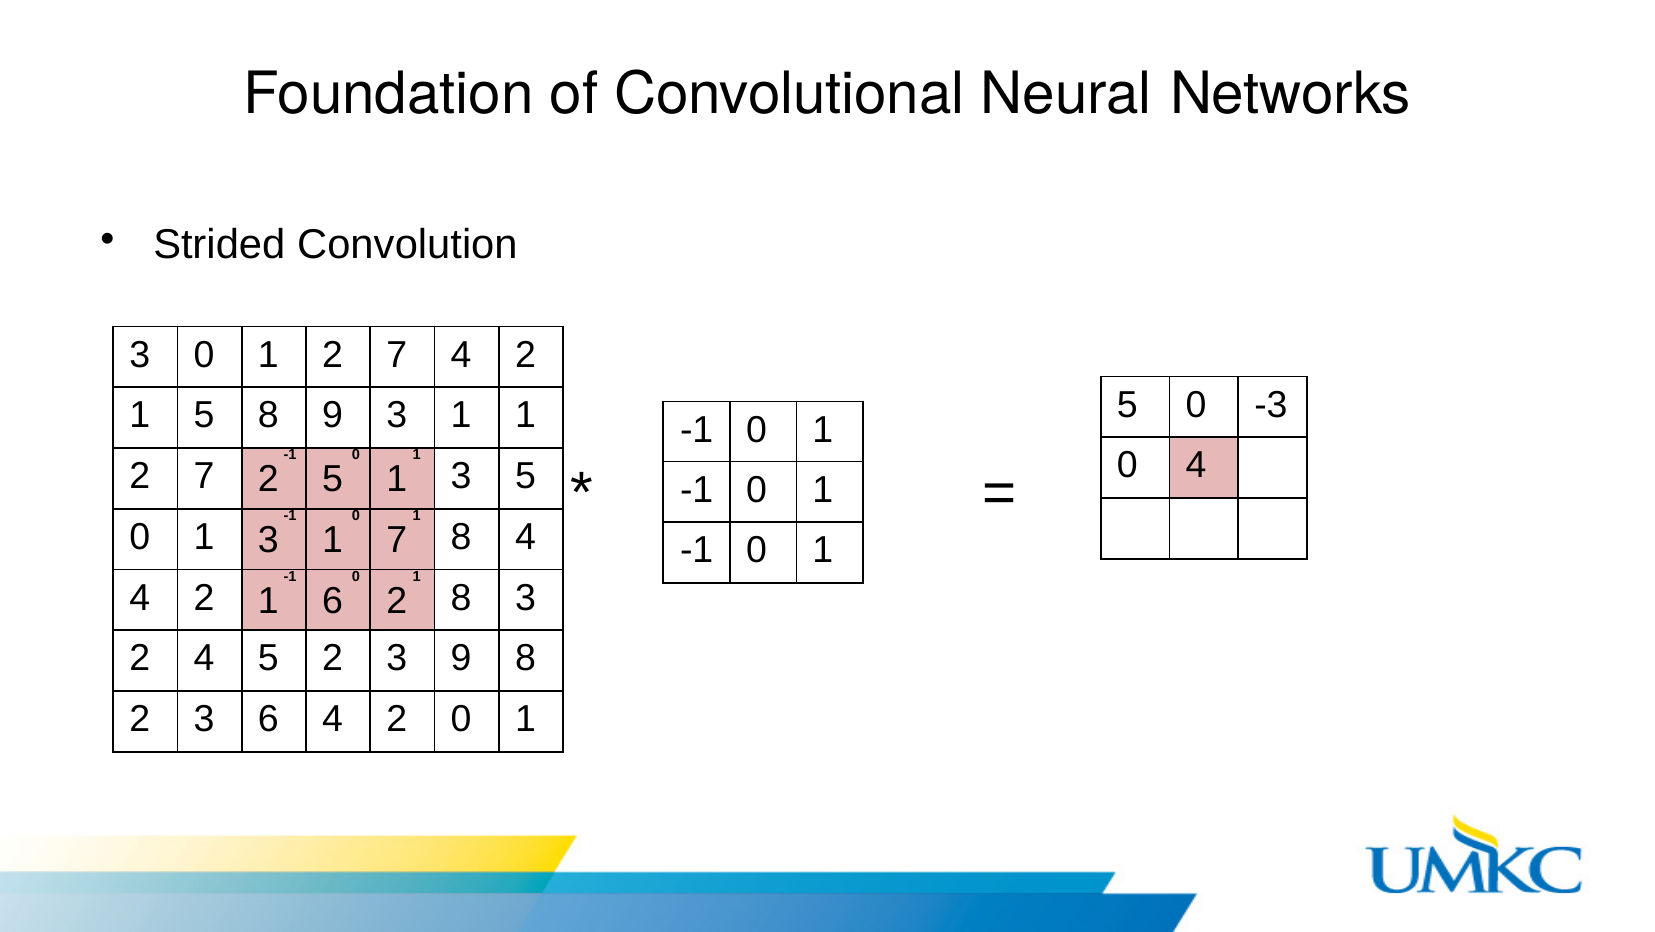

# Foundation of Convolutional Neural Networks
Strided Convolution
| 3 | 0 | 1 | 2 | 7 | 4 | 2 |
| --- | --- | --- | --- | --- | --- | --- |
| 1 | 5 | 8 | 9 | 3 | 1 | 1 |
| 2 | 7 | -1 2 | 0 5 | 1 1 | 3 | 5 |
| 0 | 1 | -1 3 | 0 1 | 1 7 | 8 | 4 |
| 4 | 2 | -1 1 | 0 6 | 1 2 | 8 | 3 |
| 2 | 4 | 5 | 2 | 3 | 9 | 8 |
| 2 | 3 | 6 | 4 | 2 | 0 | 1 |
| 5 | 0 | -3 |
| --- | --- | --- |
| 0 | 4 |  |
|  |  |  |
| -1 | 0 | 1 |
| --- | --- | --- |
| -1 | 0 | 1 |
| -1 | 0 | 1 |
*
=